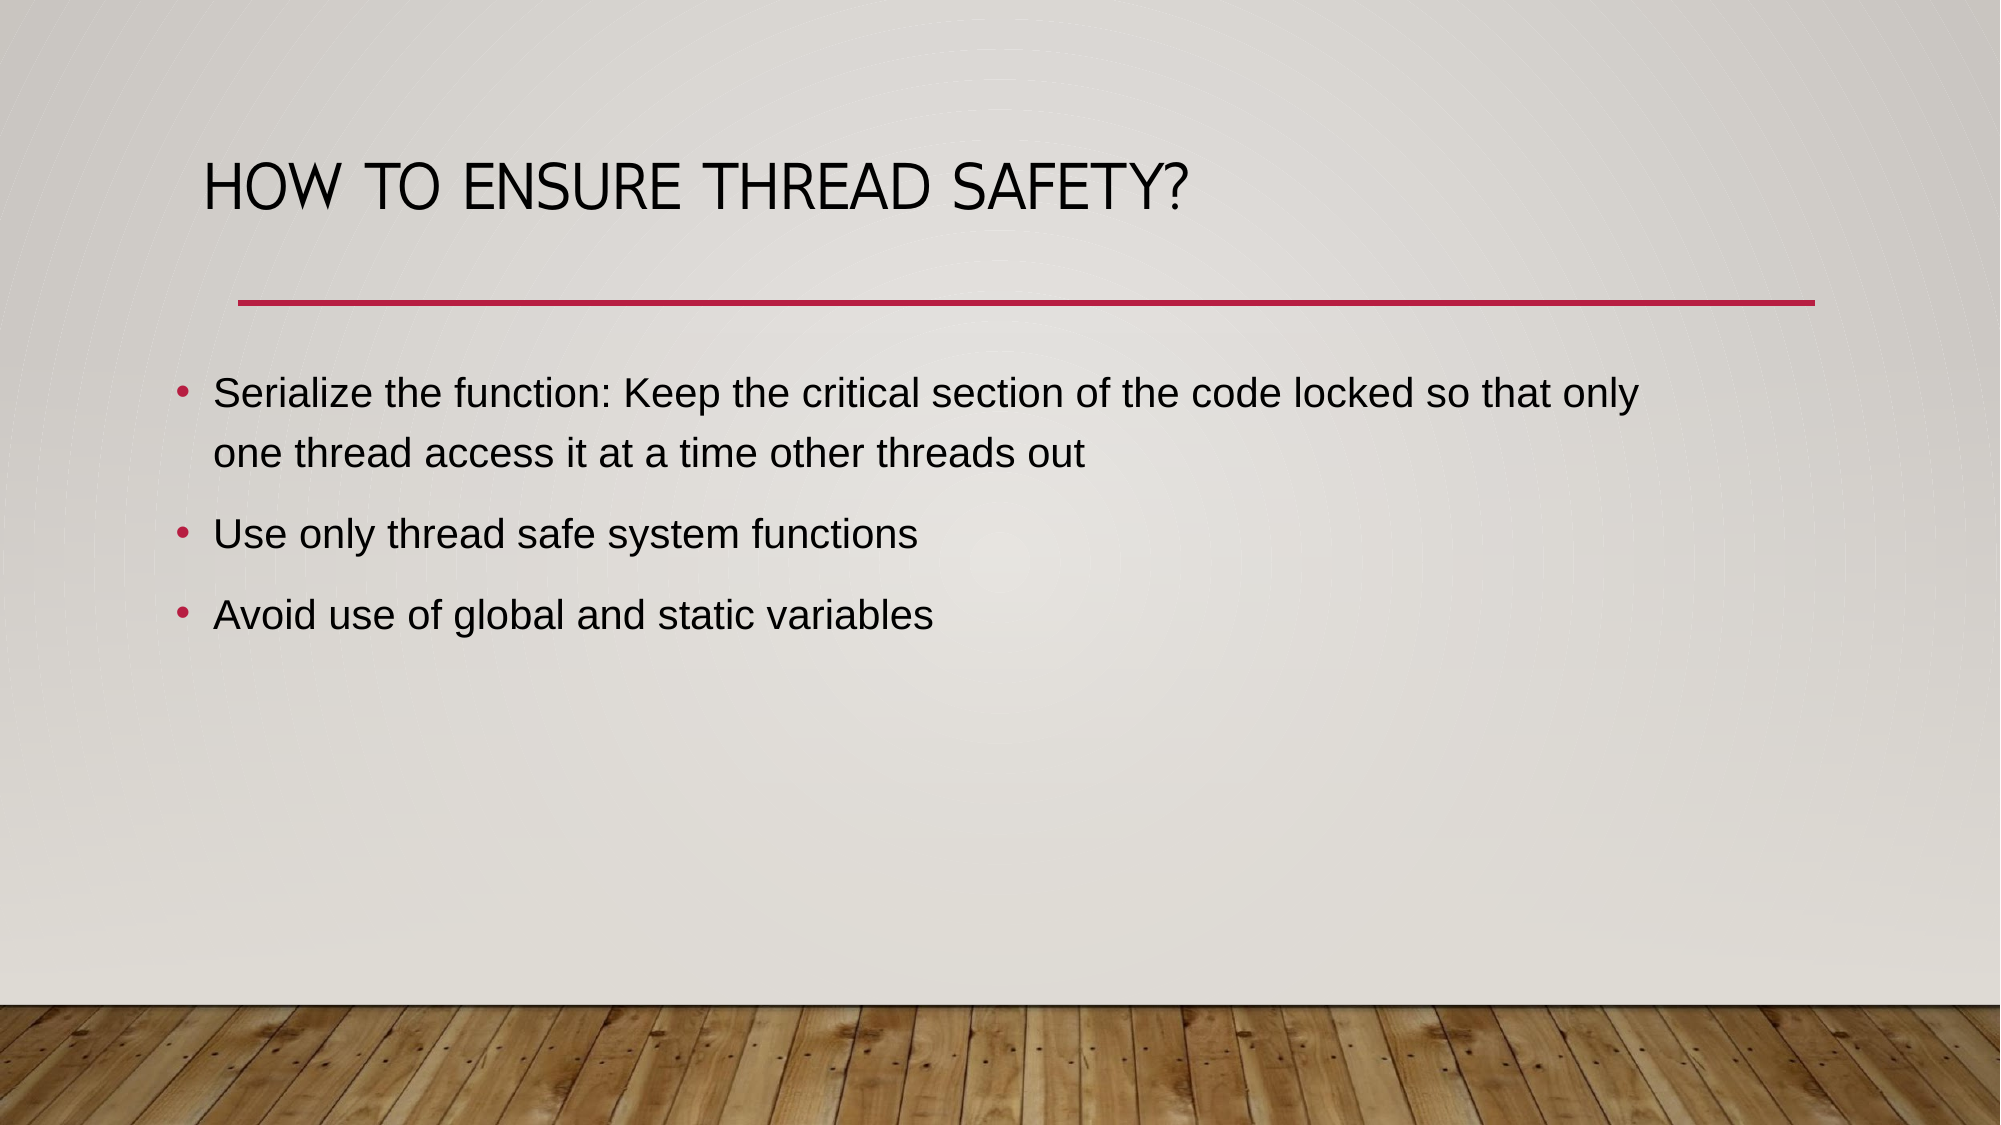

# HOW TO ENSURE THREAD SAFETY?
Serialize the function: Keep the critical section of the code locked so that only one thread access it at a time other threads out
Use only thread safe system functions
Avoid use of global and static variables